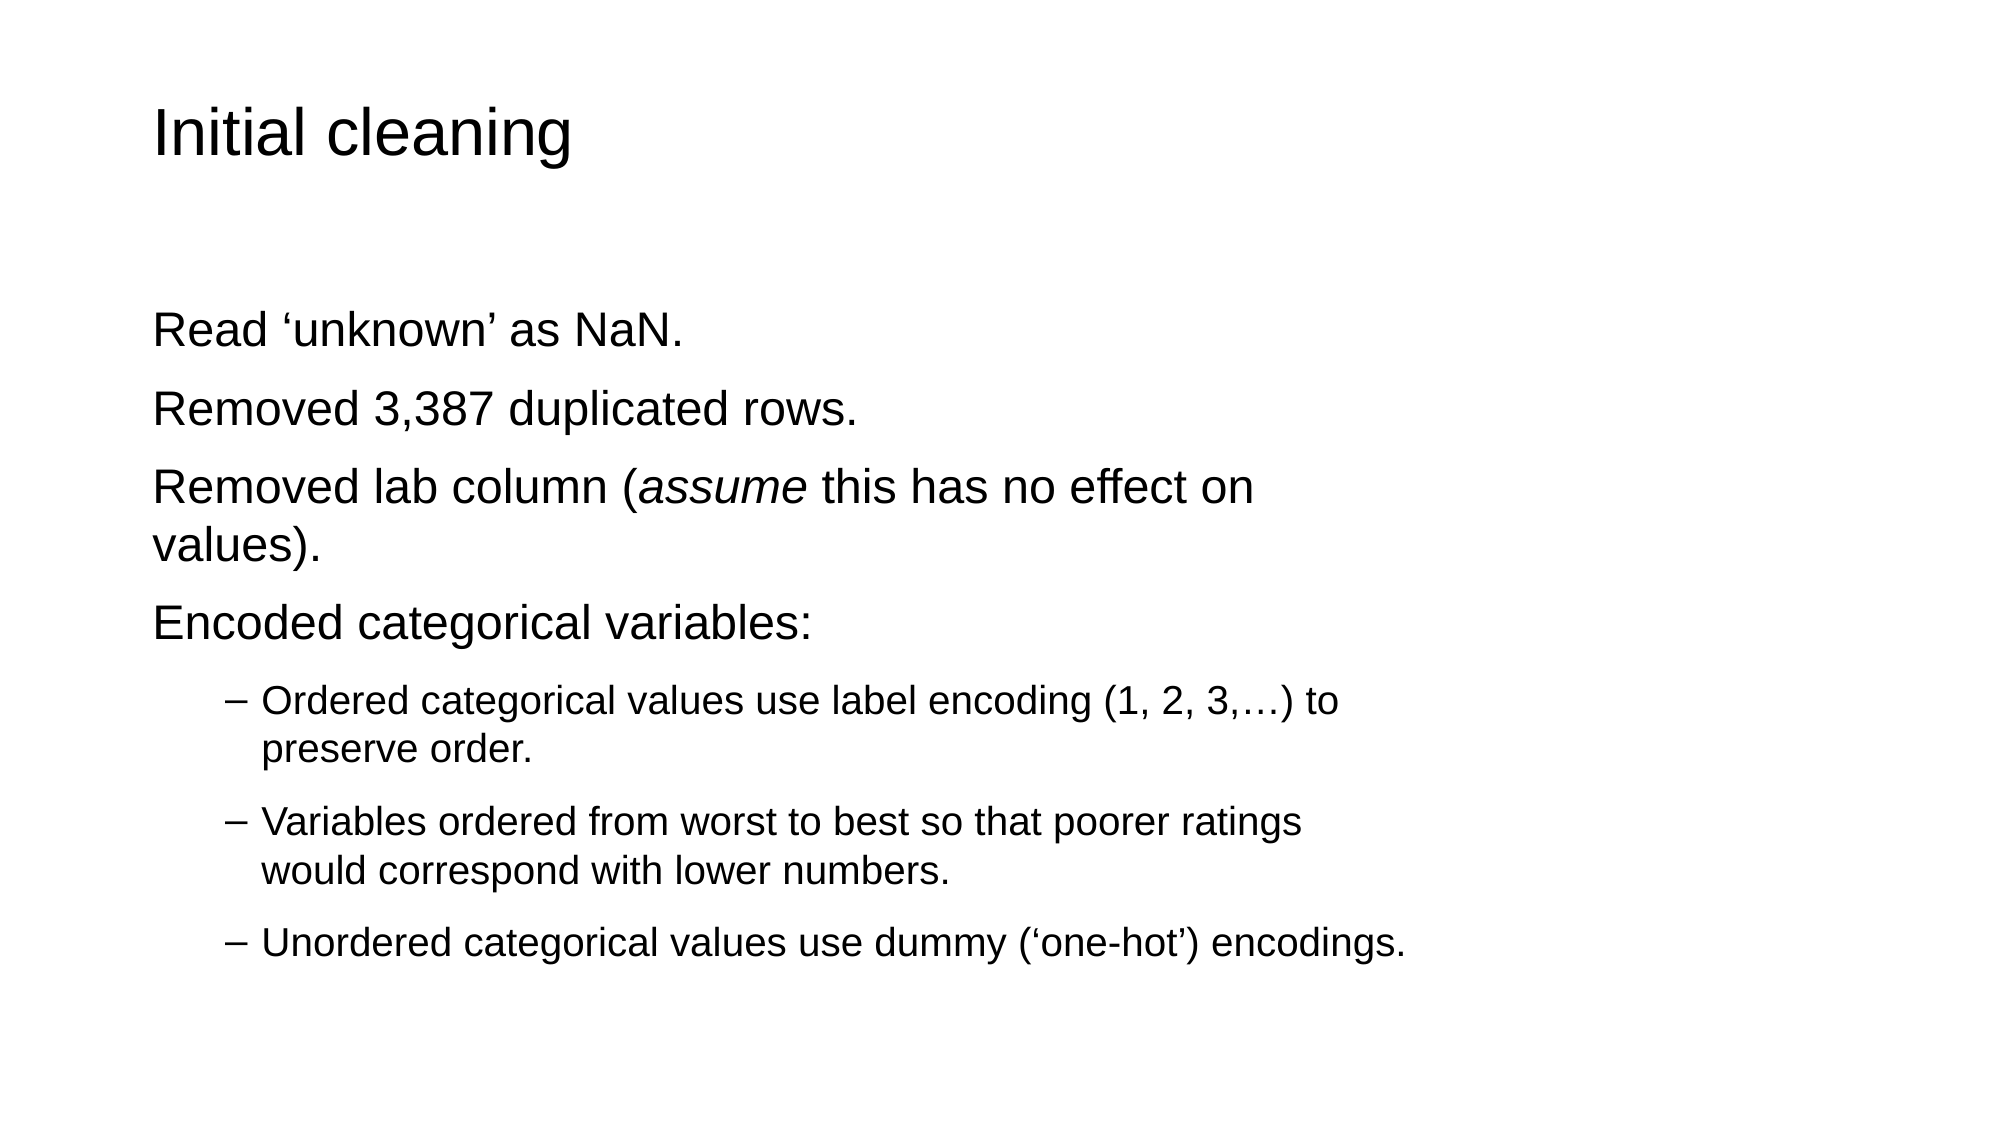

# Initial cleaning
Read ‘unknown’ as NaN.
Removed 3,387 duplicated rows.
Removed lab column (assume this has no effect on values).
Encoded categorical variables:
Ordered categorical values use label encoding (1, 2, 3,…) to preserve order.
Variables ordered from worst to best so that poorer ratings would correspond with lower numbers.
Unordered categorical values use dummy (‘one-hot’) encodings.